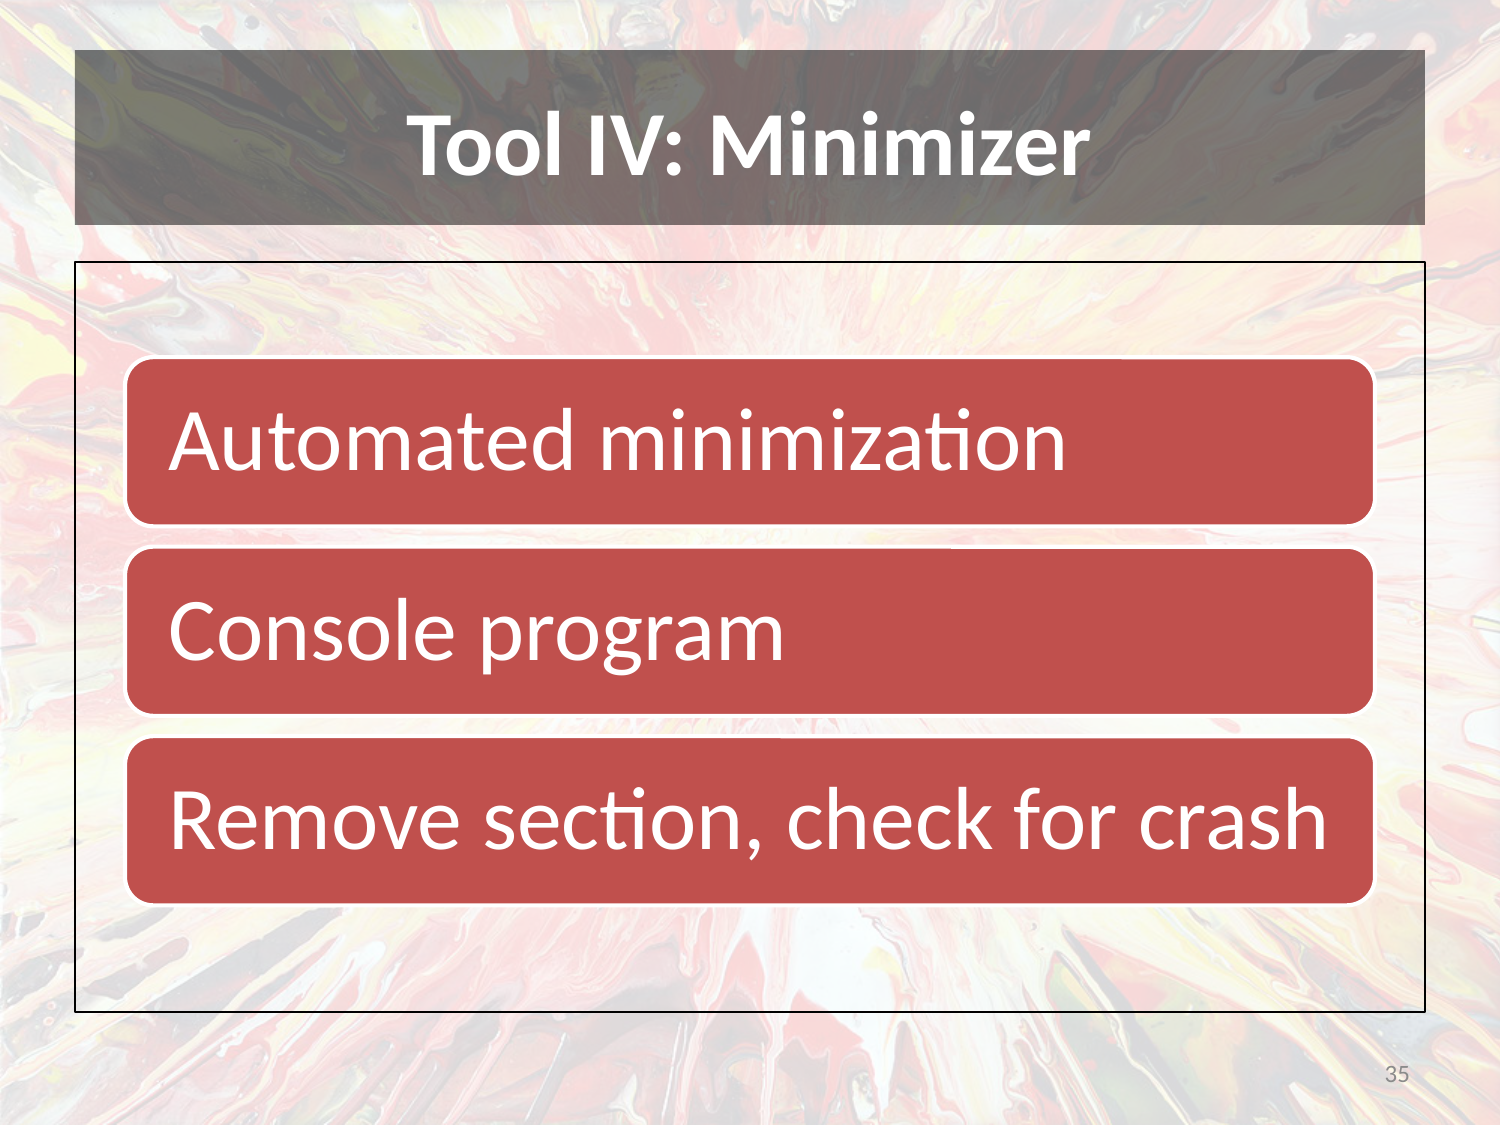

# Tool IV: Minimizer
Automated minimization
Console program
Remove section, check for crash

35